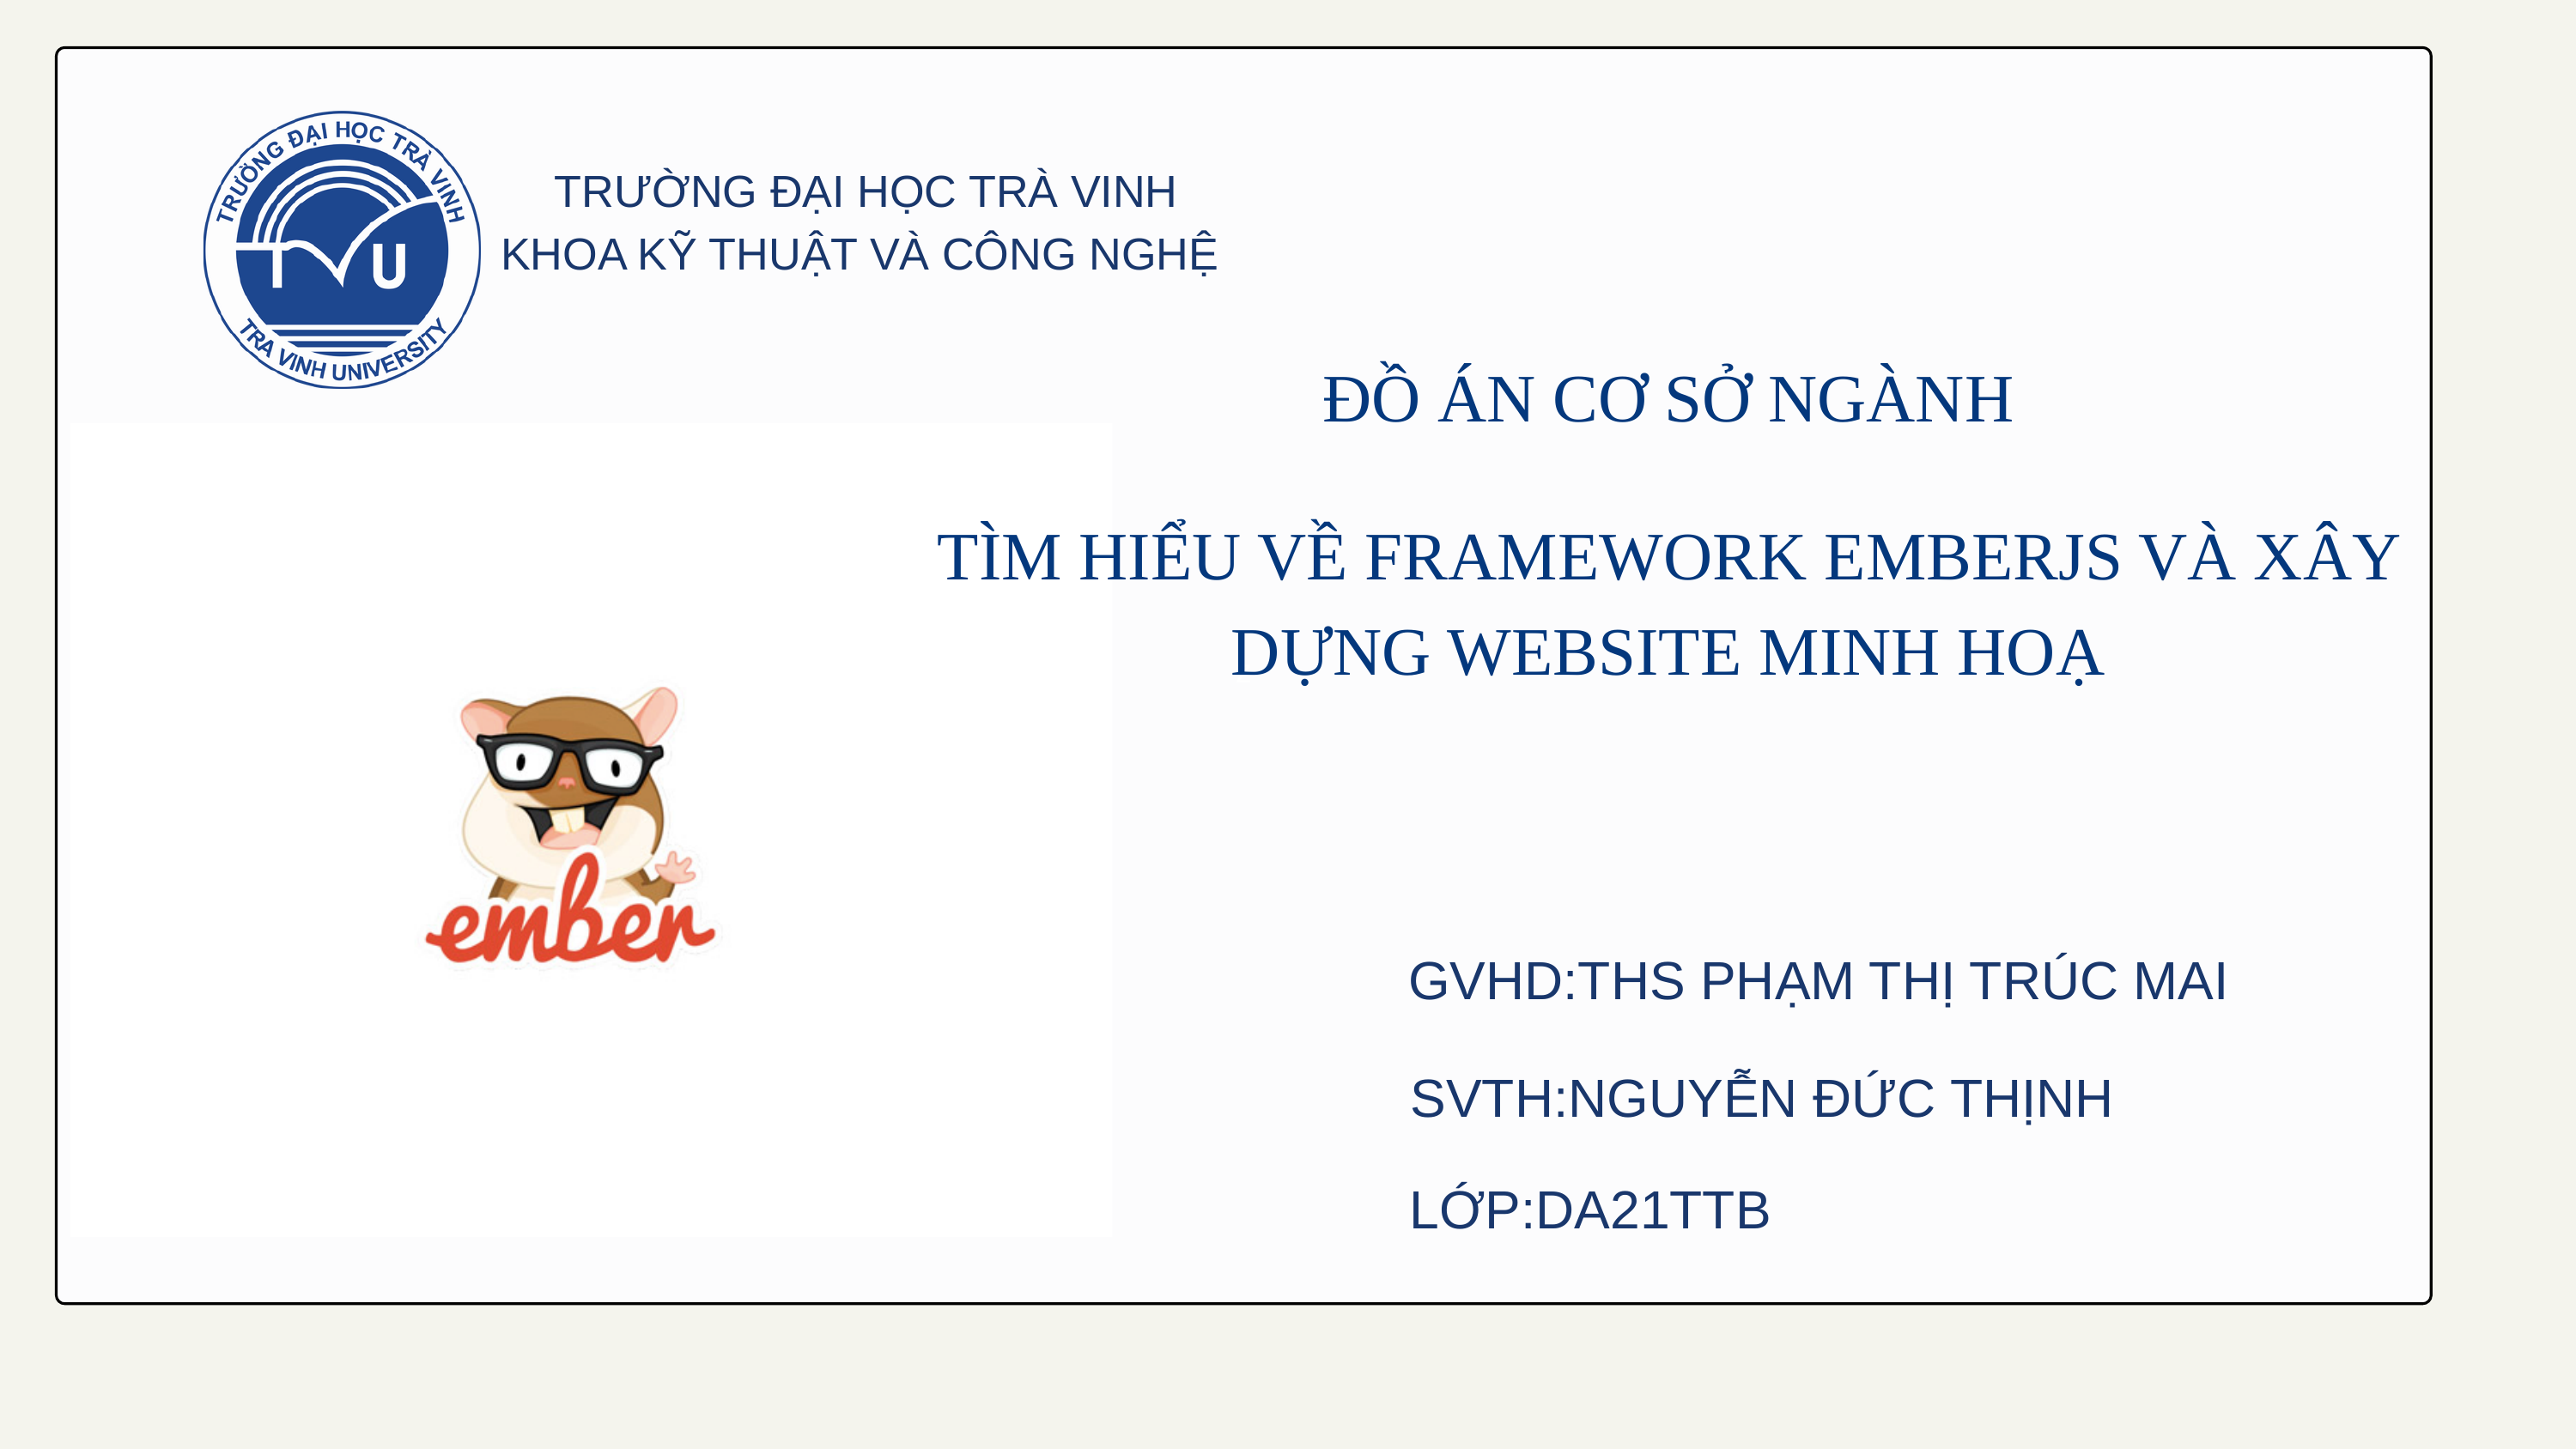

z

 TRƯỜNG ĐẠI HỌC TRÀ VINH
KHOA KỸ THUẬT VÀ CÔNG NGHỆ

ĐỒ ÁN CƠ SỞ NGÀNH

TÌM HIỂU VỀ FRAMEWORK EMBERJS VÀ XÂY DỰNG WEBSITE MINH HOẠ
GVHD:THS PHẠM THỊ TRÚC MAI
SVTH:NGUYỄN ĐỨC THỊNH
LỚP:DA21TTB